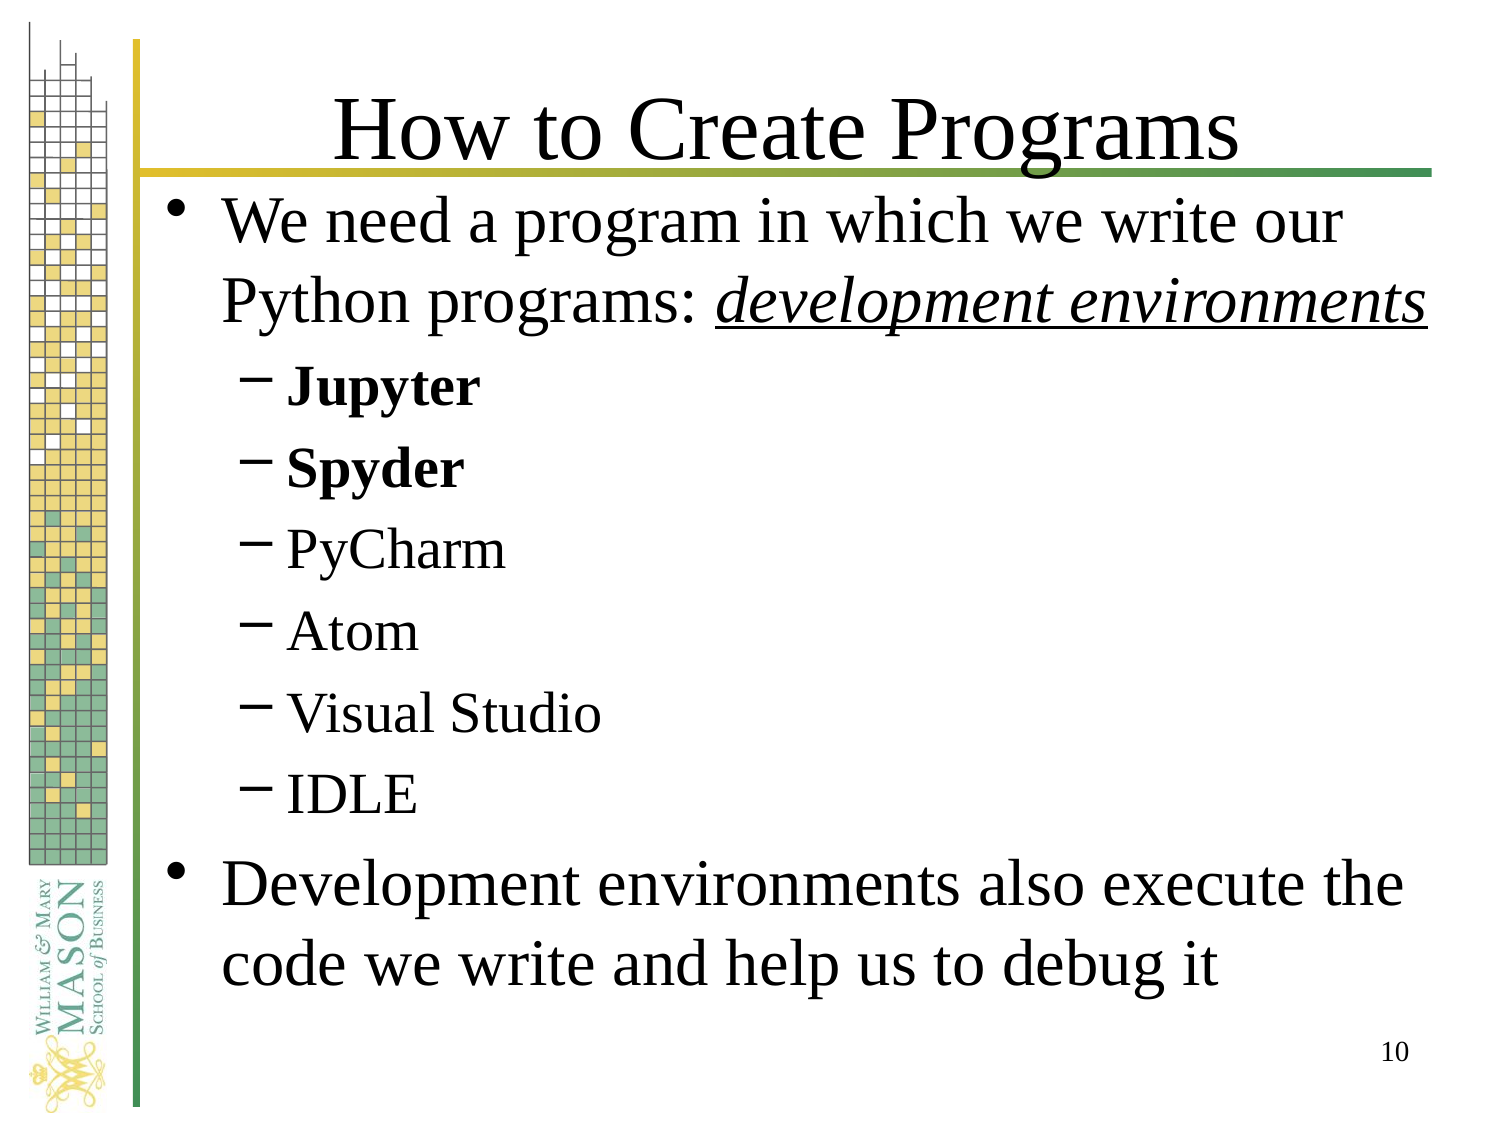

# How to Create Programs
We need a program in which we write our Python programs: development environments
Jupyter
Spyder
PyCharm
Atom
Visual Studio
IDLE
Development environments also execute the code we write and help us to debug it
10